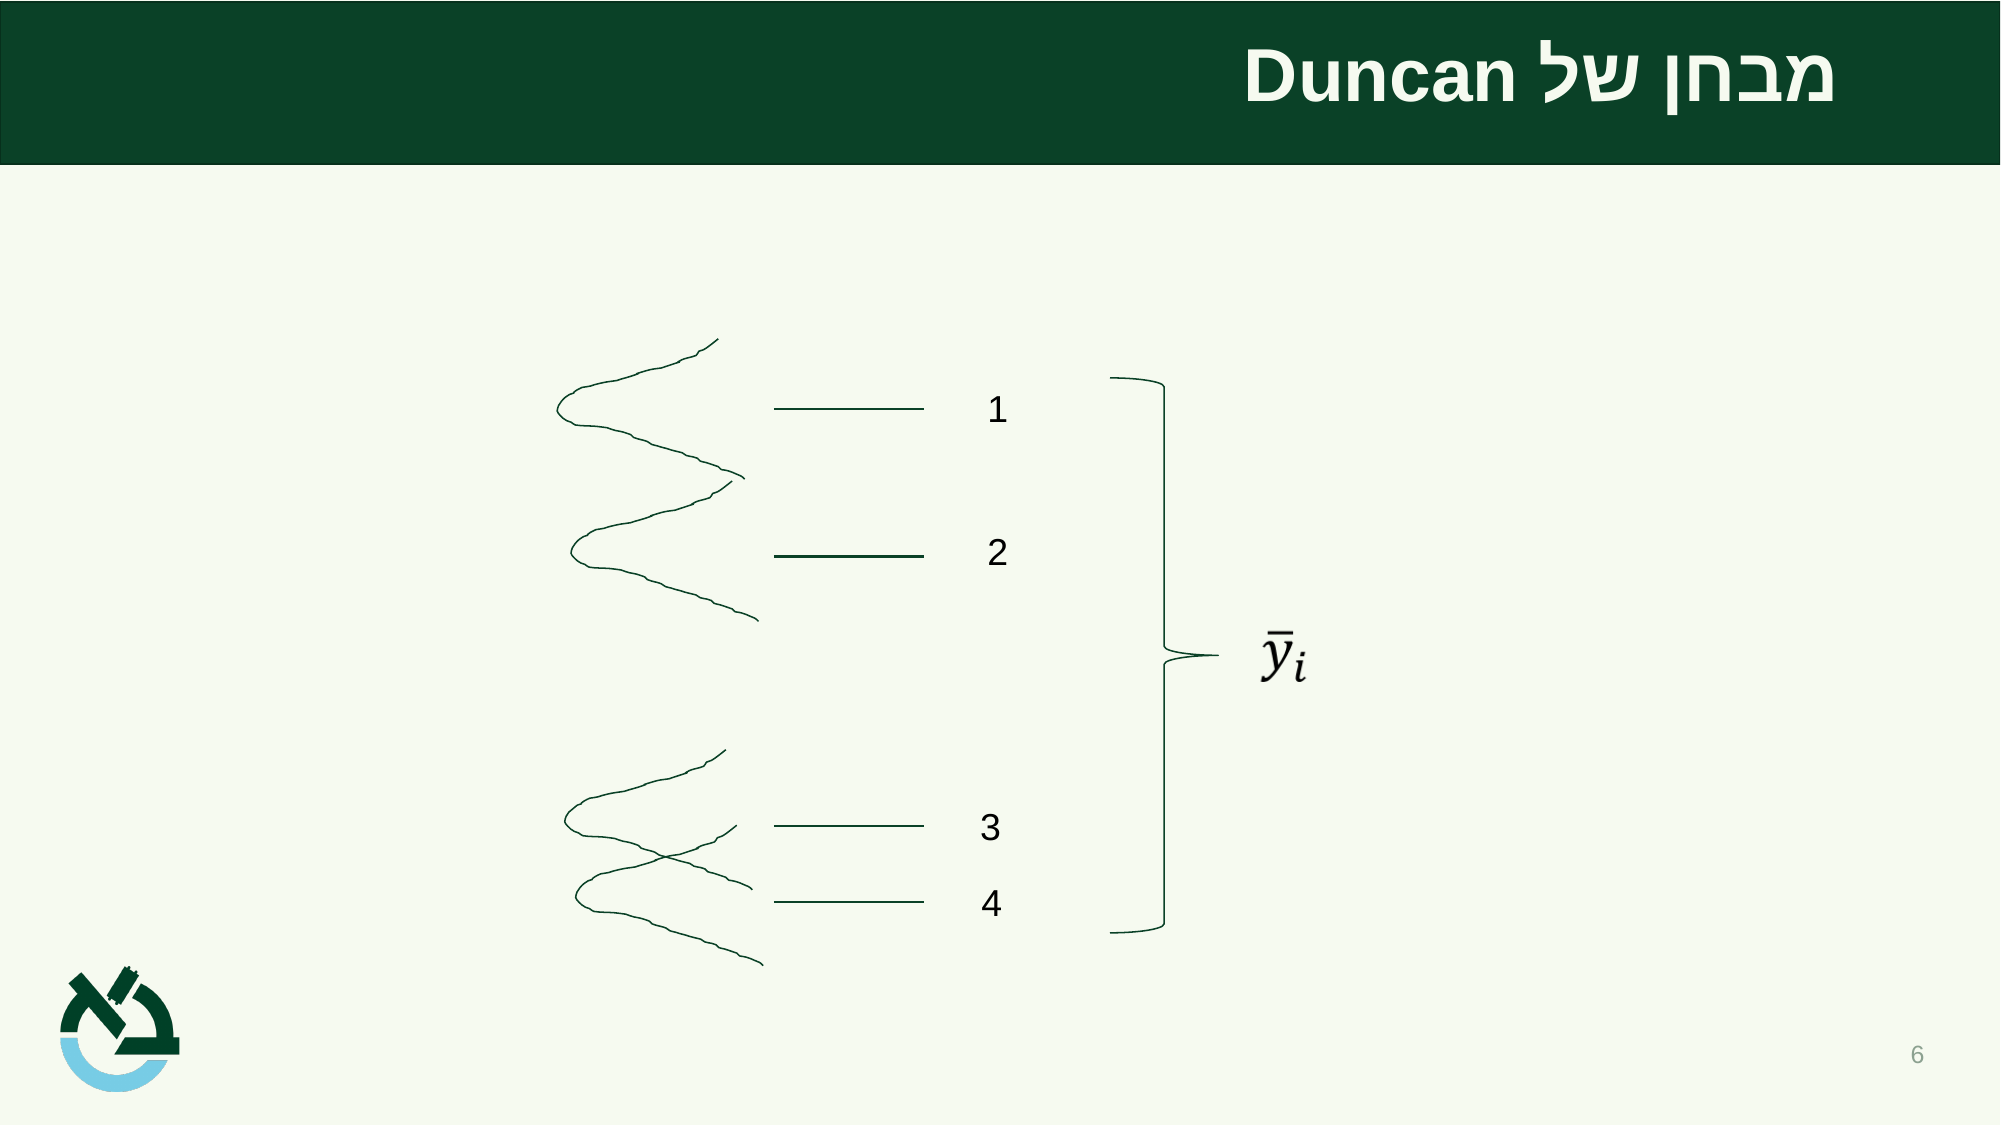

# מבחן של Duncan

1

2

3

4
6